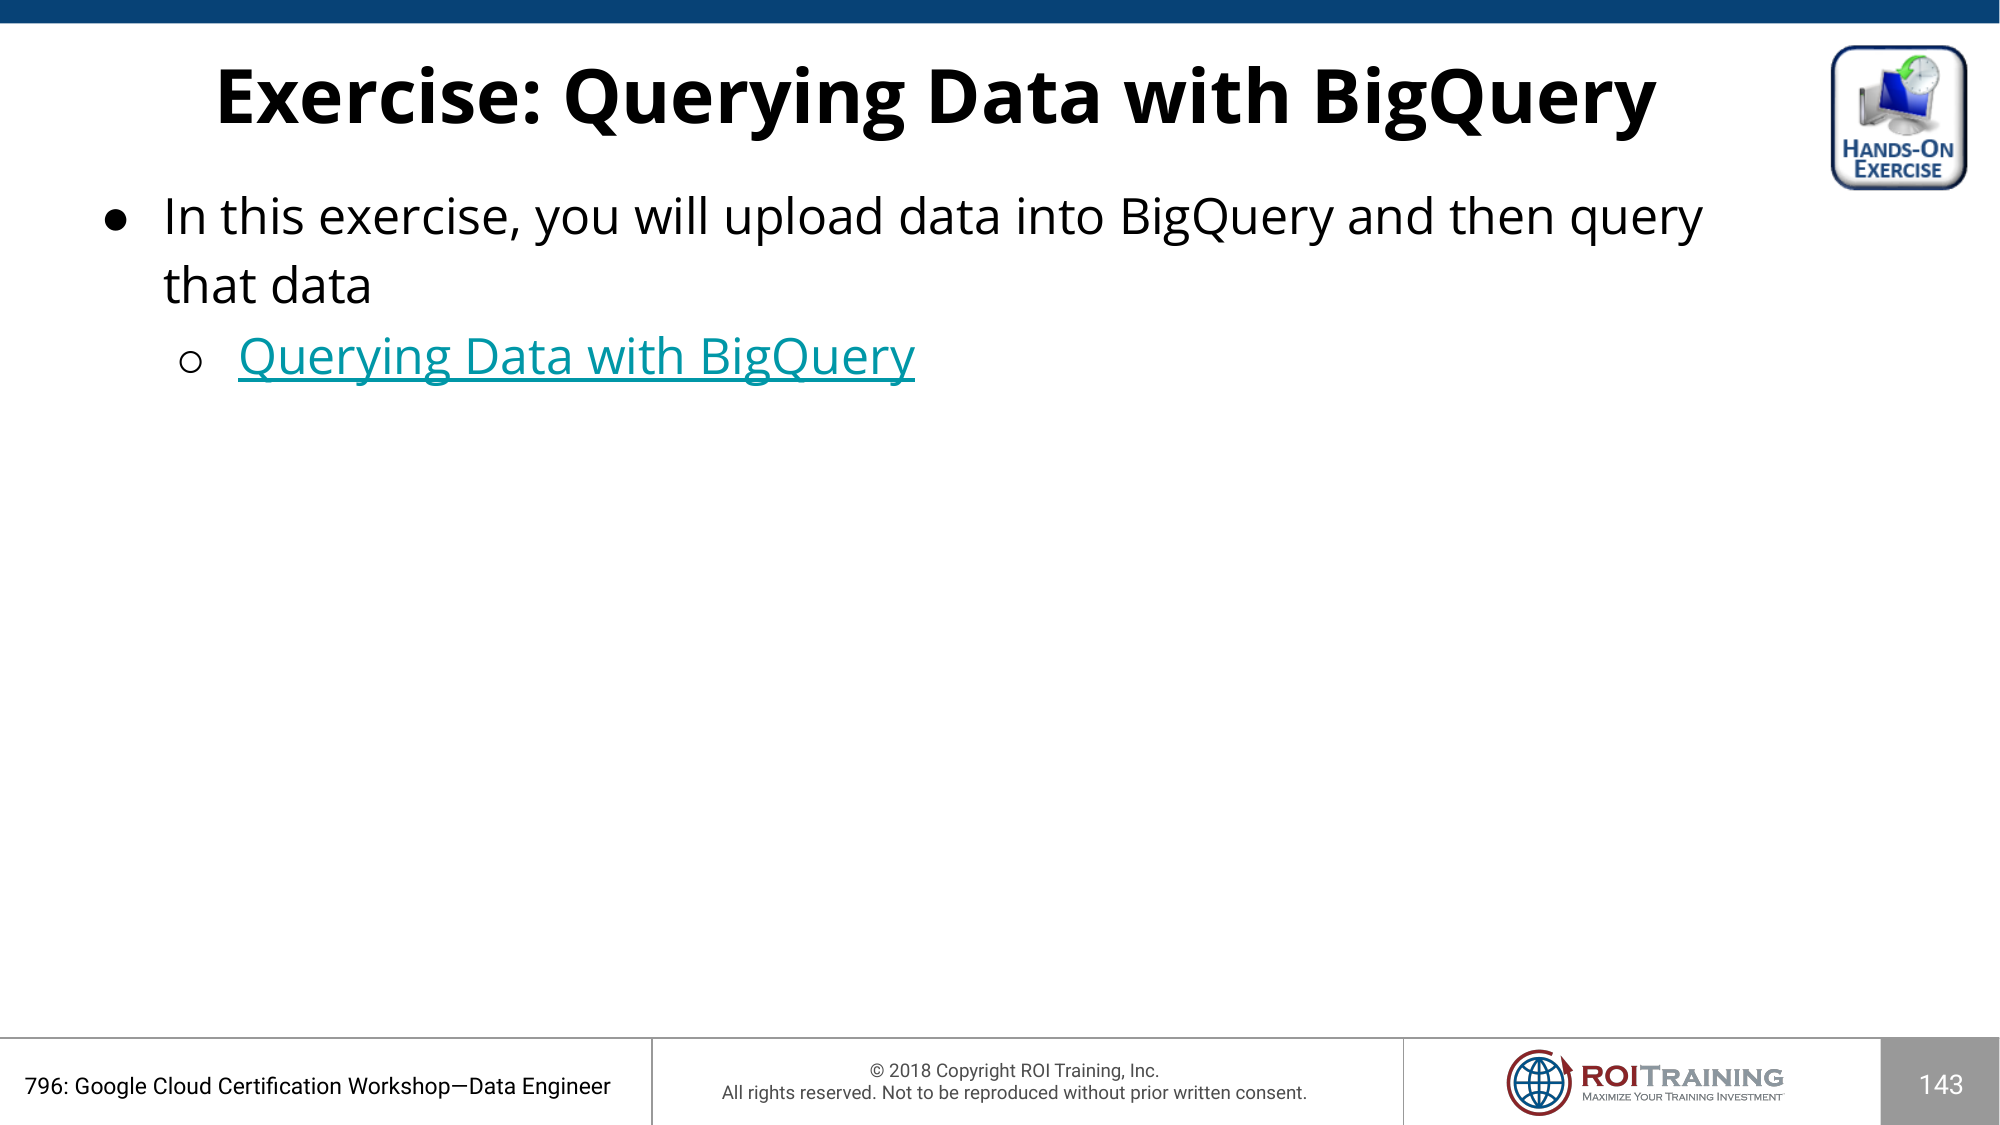

# Exercise: Querying Data with BigQuery
In this exercise, you will upload data into BigQuery and then query that data
Querying Data with BigQuery